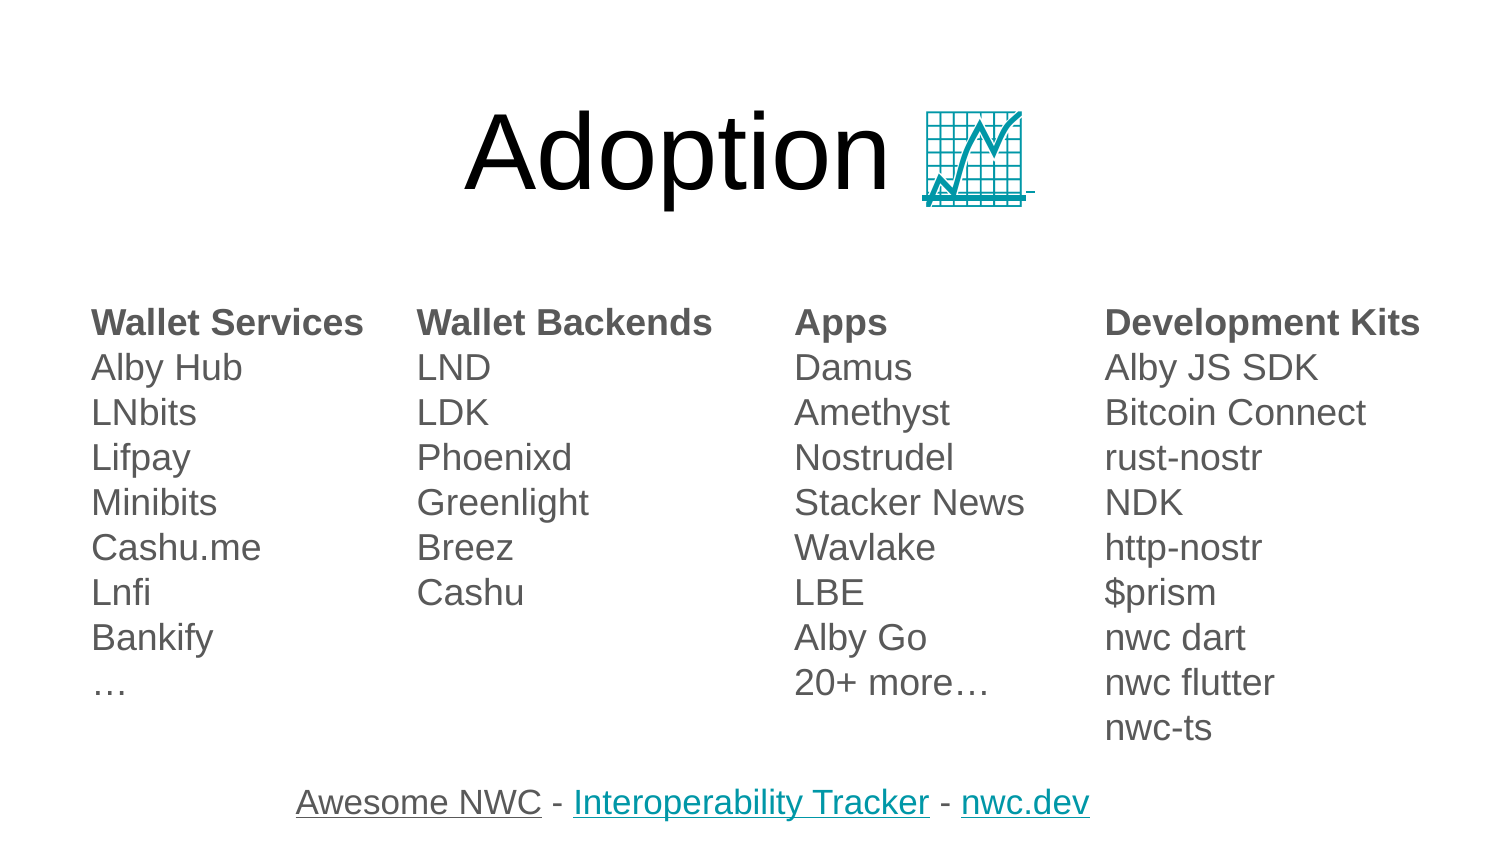

# Adoption 📈
Wallet Services
Alby Hub
LNbits
Lifpay
Minibits
Cashu.me
Lnfi
Bankify
…
Wallet Backends
LND
LDK
Phoenixd
Greenlight
Breez
Cashu
Apps
Damus
Amethyst
Nostrudel
Stacker News
Wavlake
LBE
Alby Go
20+ more…
Development Kits
Alby JS SDK
Bitcoin Connect
rust-nostr
NDK
http-nostr
$prism
nwc dart
nwc flutter
nwc-ts
Awesome NWC - Interoperability Tracker - nwc.dev